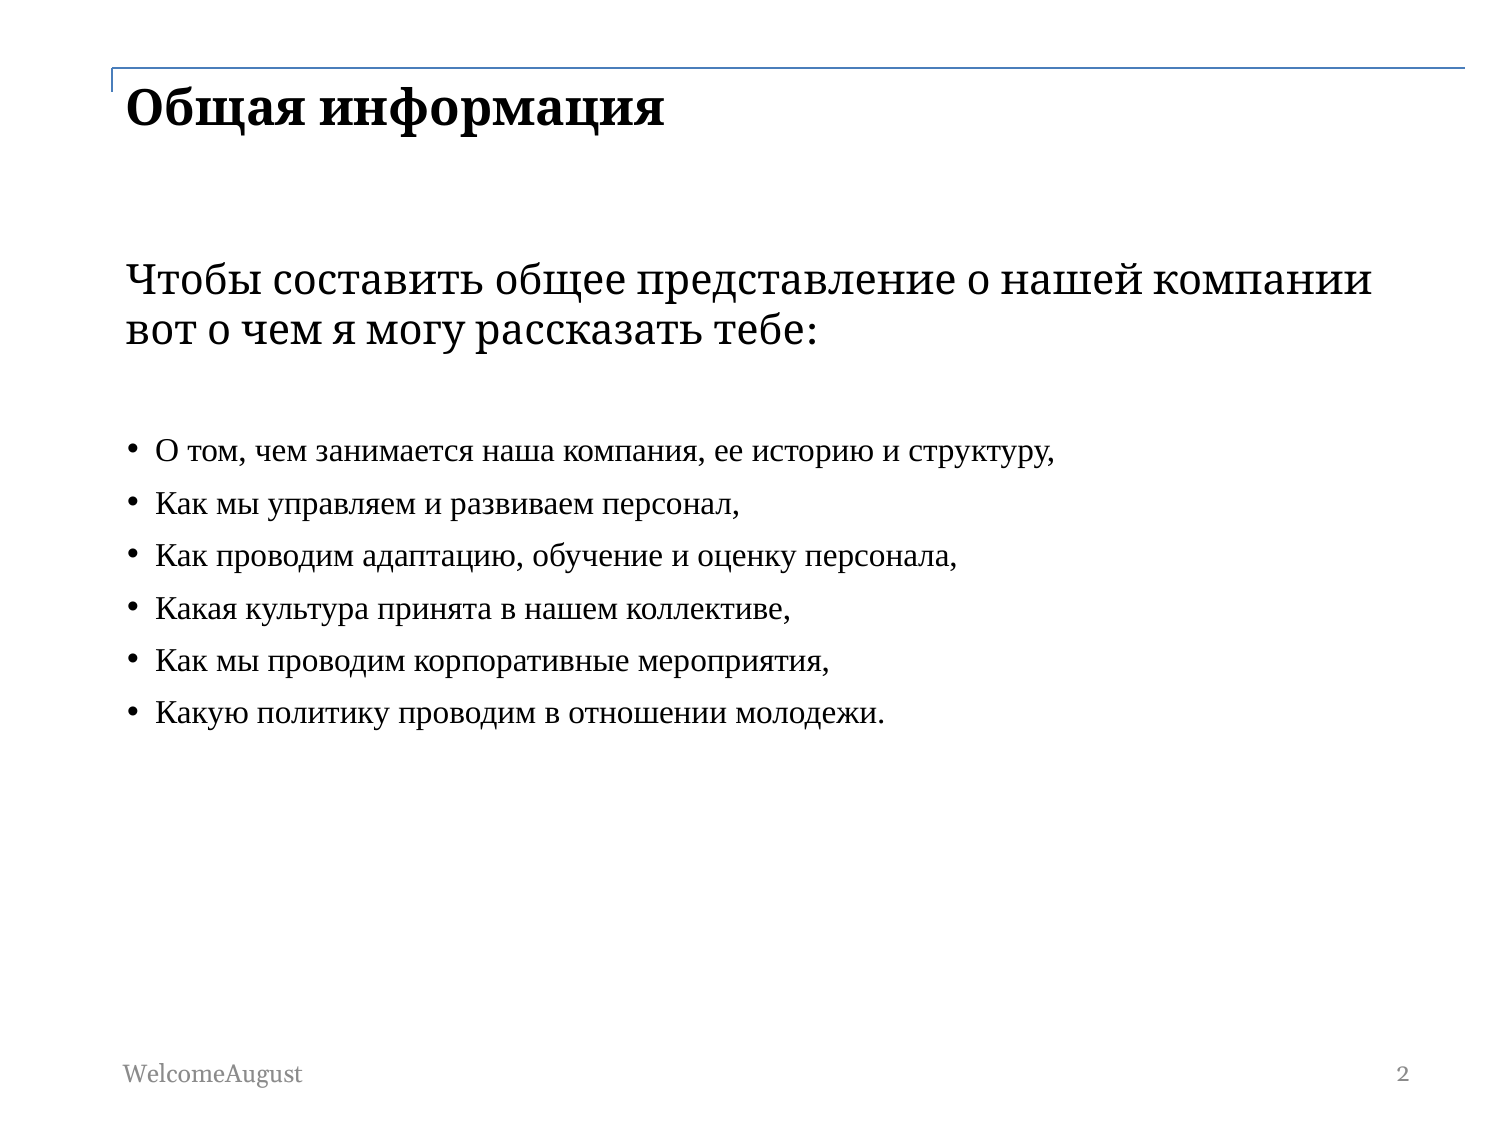

# Общая информация
Чтобы составить общее представление о нашей компании вот о чем я могу рассказать тебе:
О том, чем занимается наша компания, ее историю и структуру,
Как мы управляем и развиваем персонал,
Как проводим адаптацию, обучение и оценку персонала,
Какая культура принята в нашем коллективе,
Как мы проводим корпоративные мероприятия,
Какую политику проводим в отношении молодежи.
WelcomeAugust
2